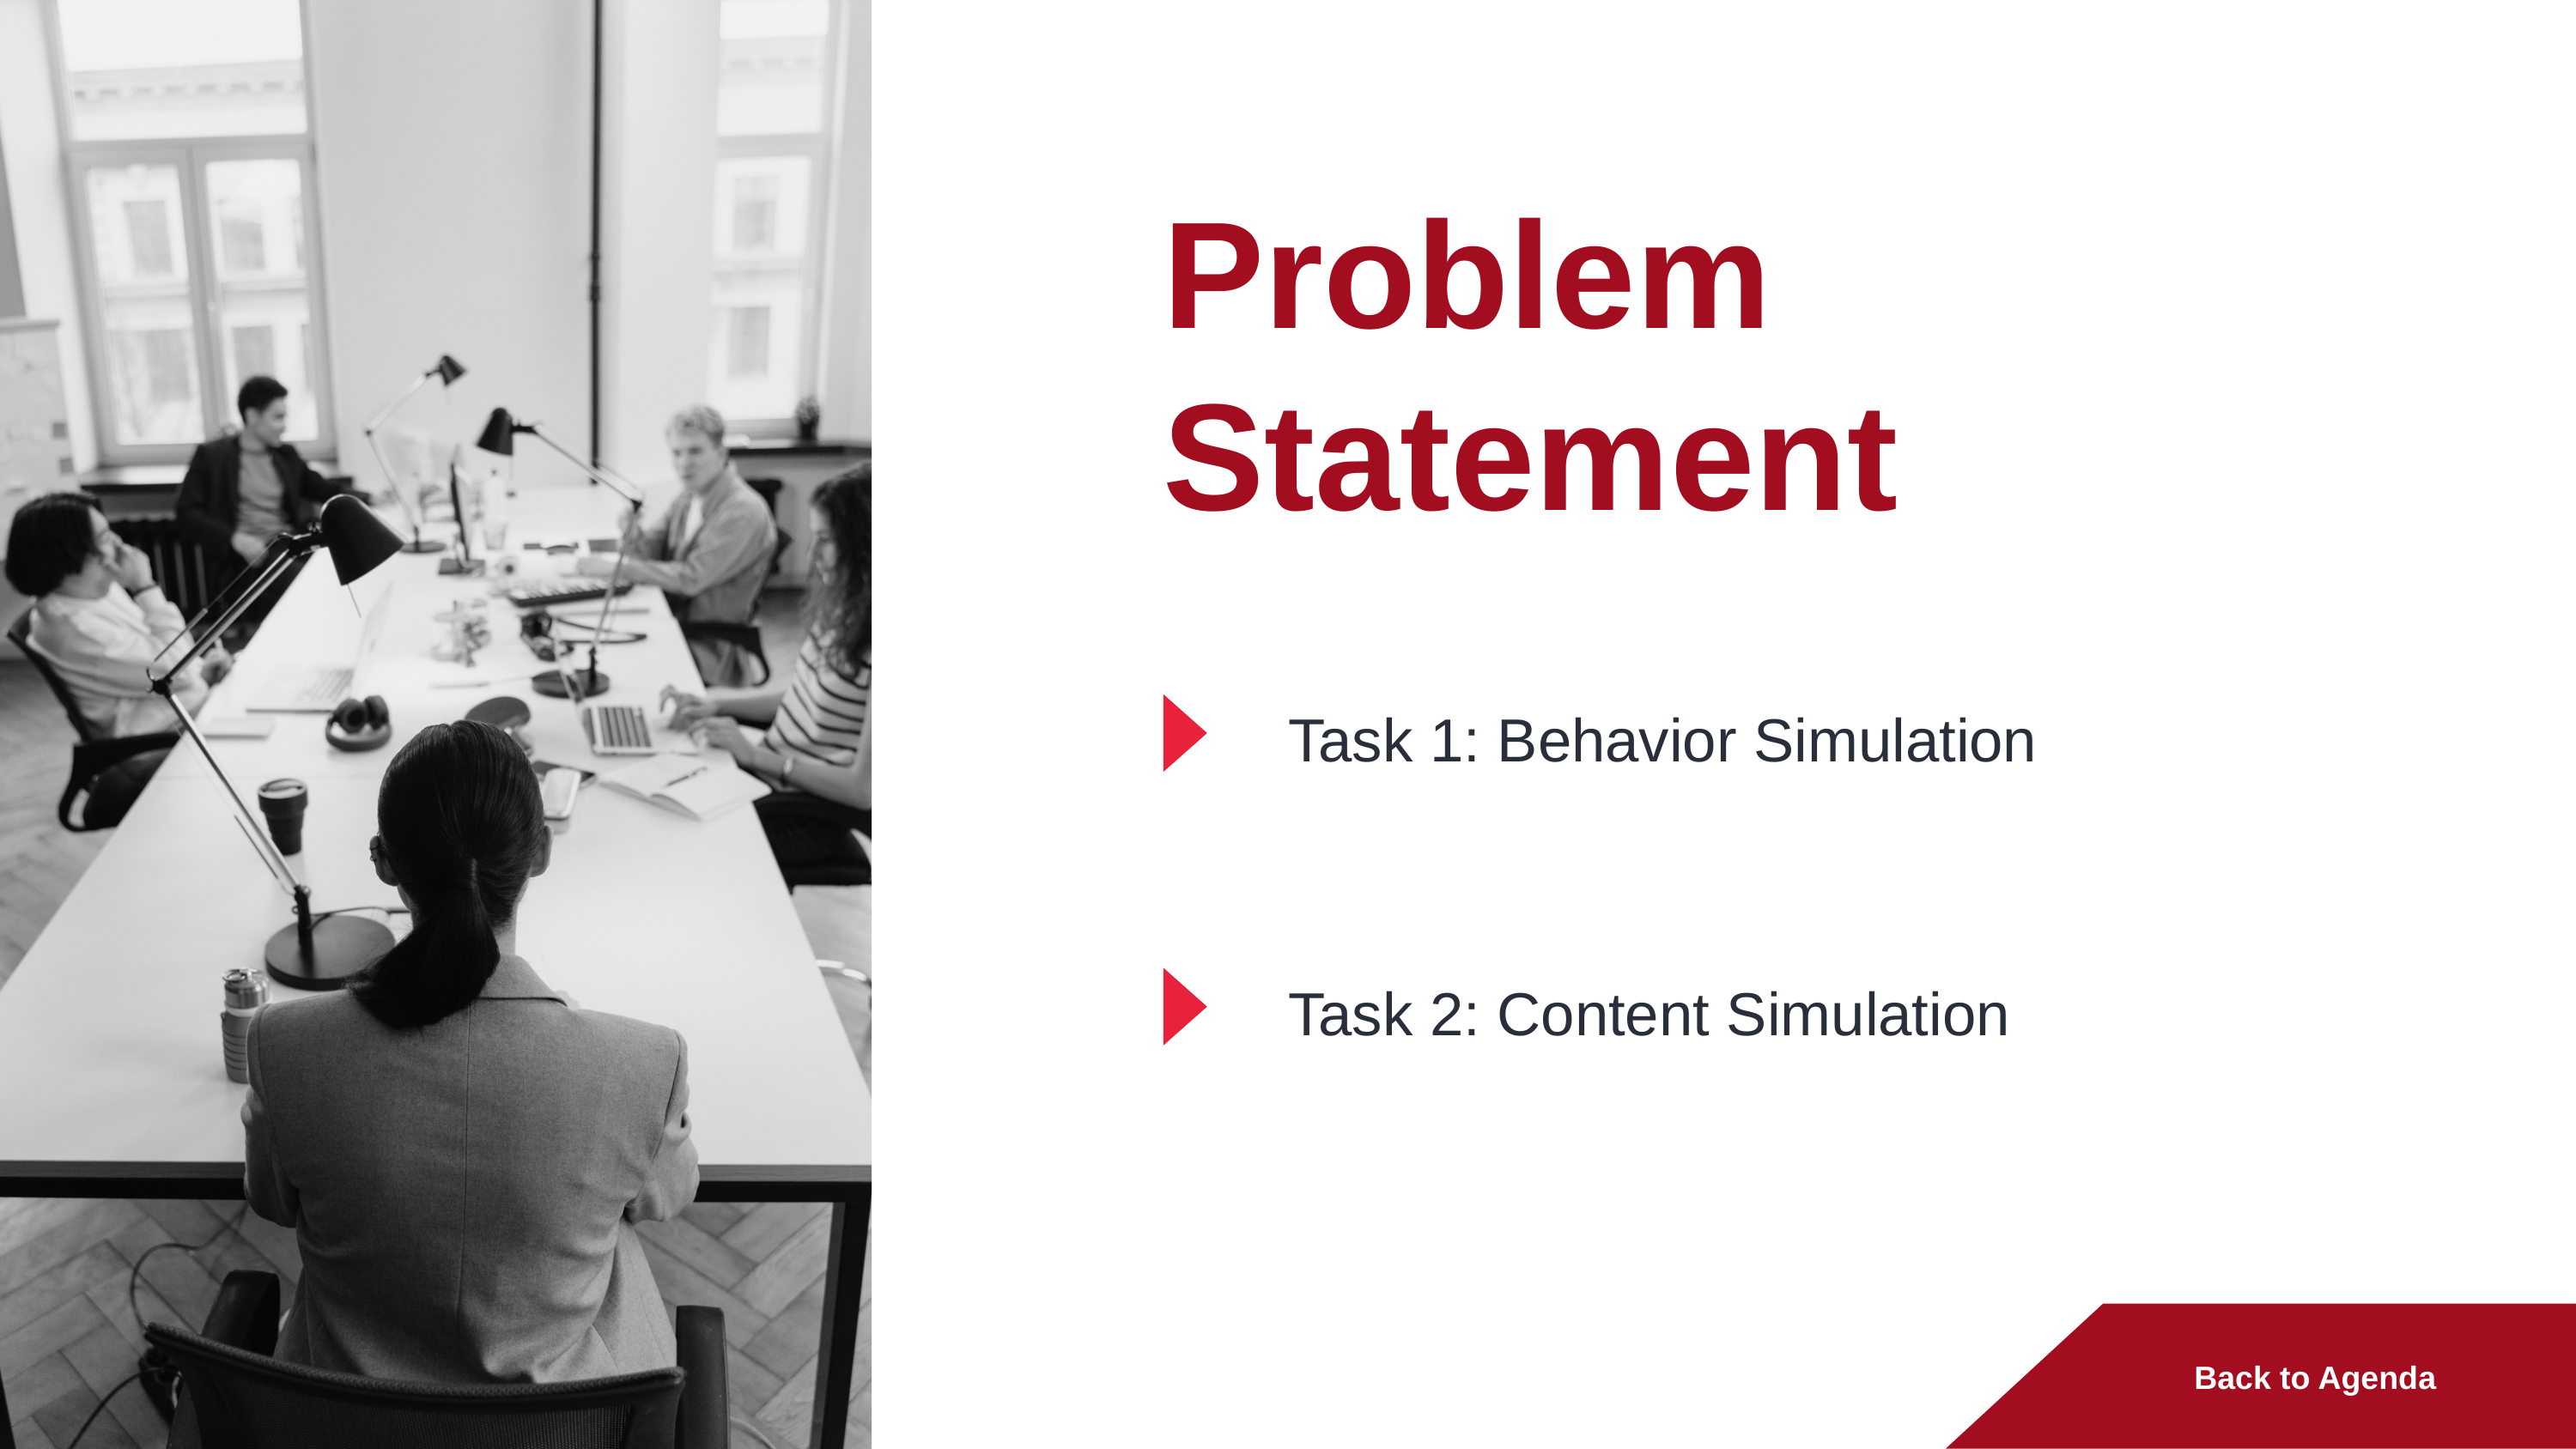

Problem Statement
Task 1: Behavior Simulation

Task 2: Content Simulation

Back to Agenda